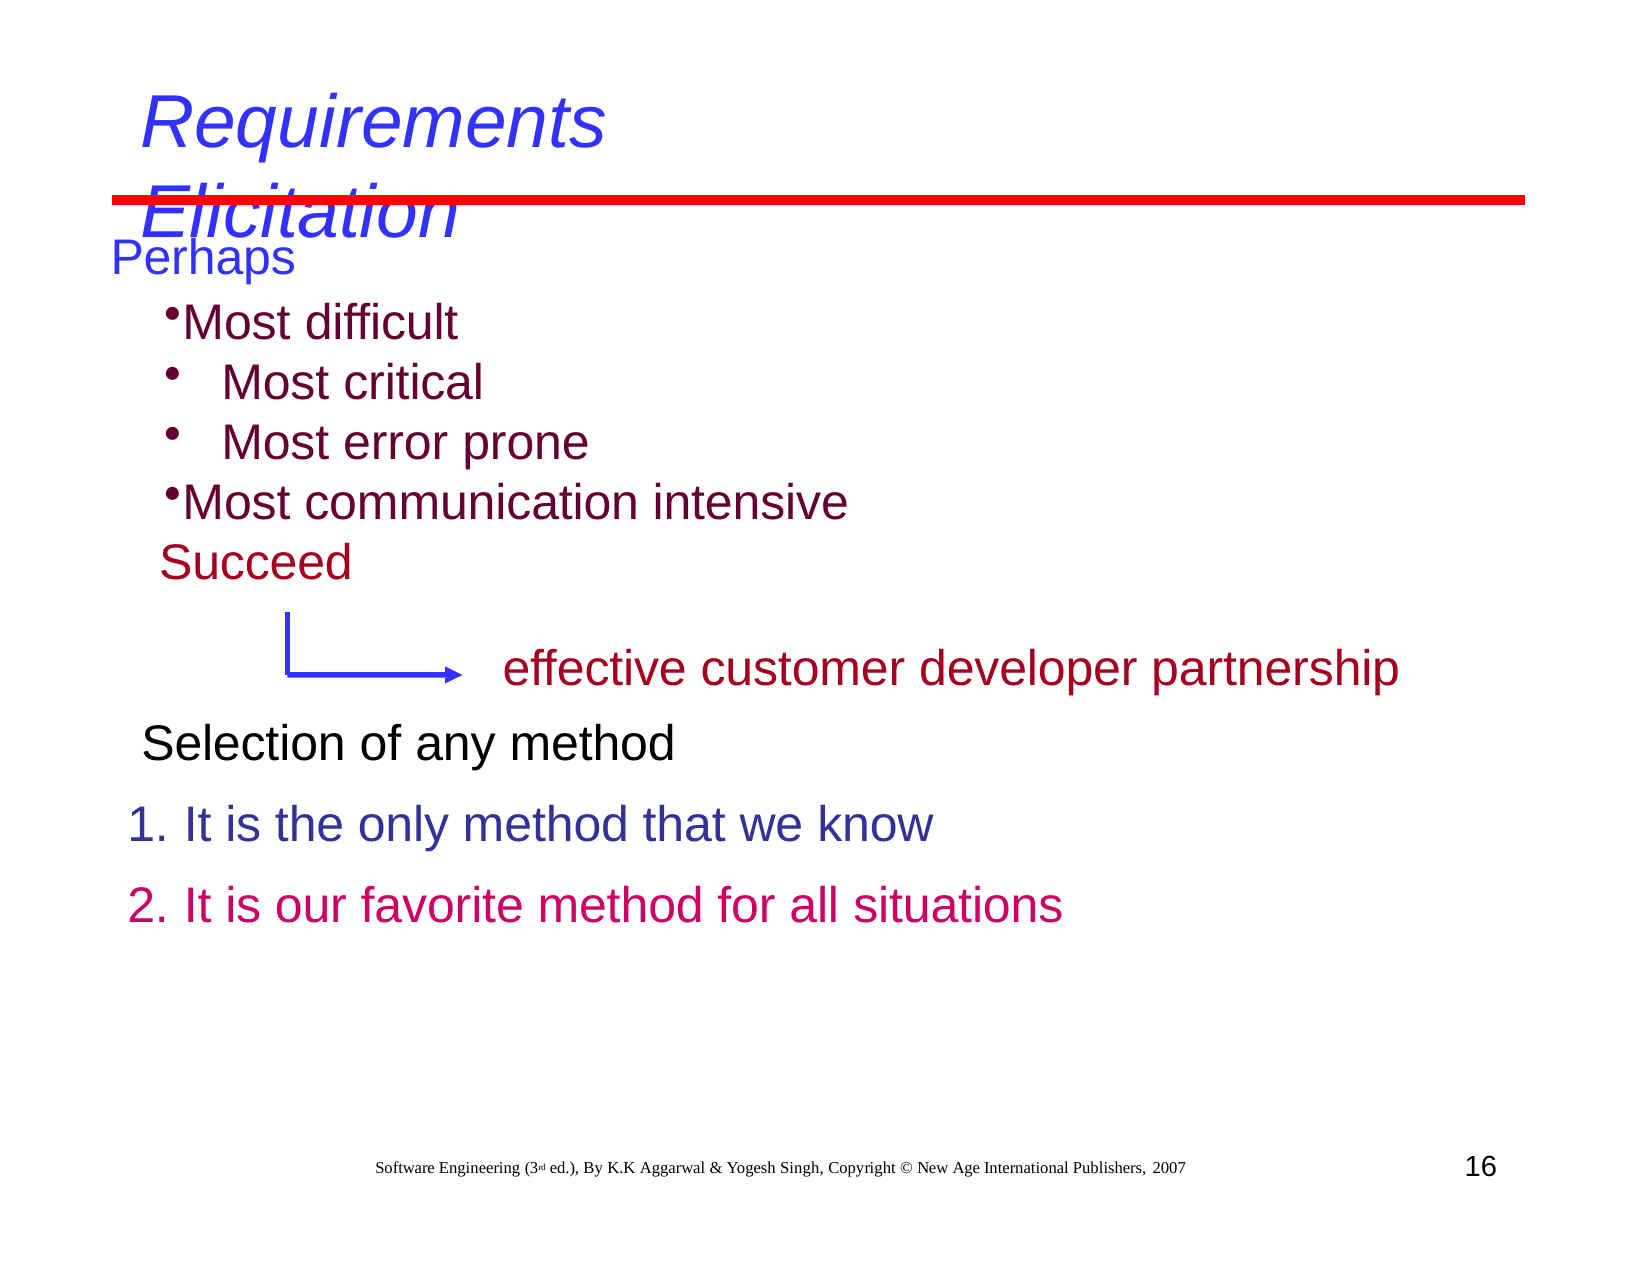

# Requirements Elicitation

Perhaps
Most difficult
Most critical
Most error prone
Most communication intensive  Succeed
effective customer developer partnership  Selection of any method
It is the only method that we know
It is our favorite method for all situations

16
Software Engineering (3rd  ed.), By K.K Aggarwal & Yogesh Singh, Copyright © New Age International Publishers, 2007